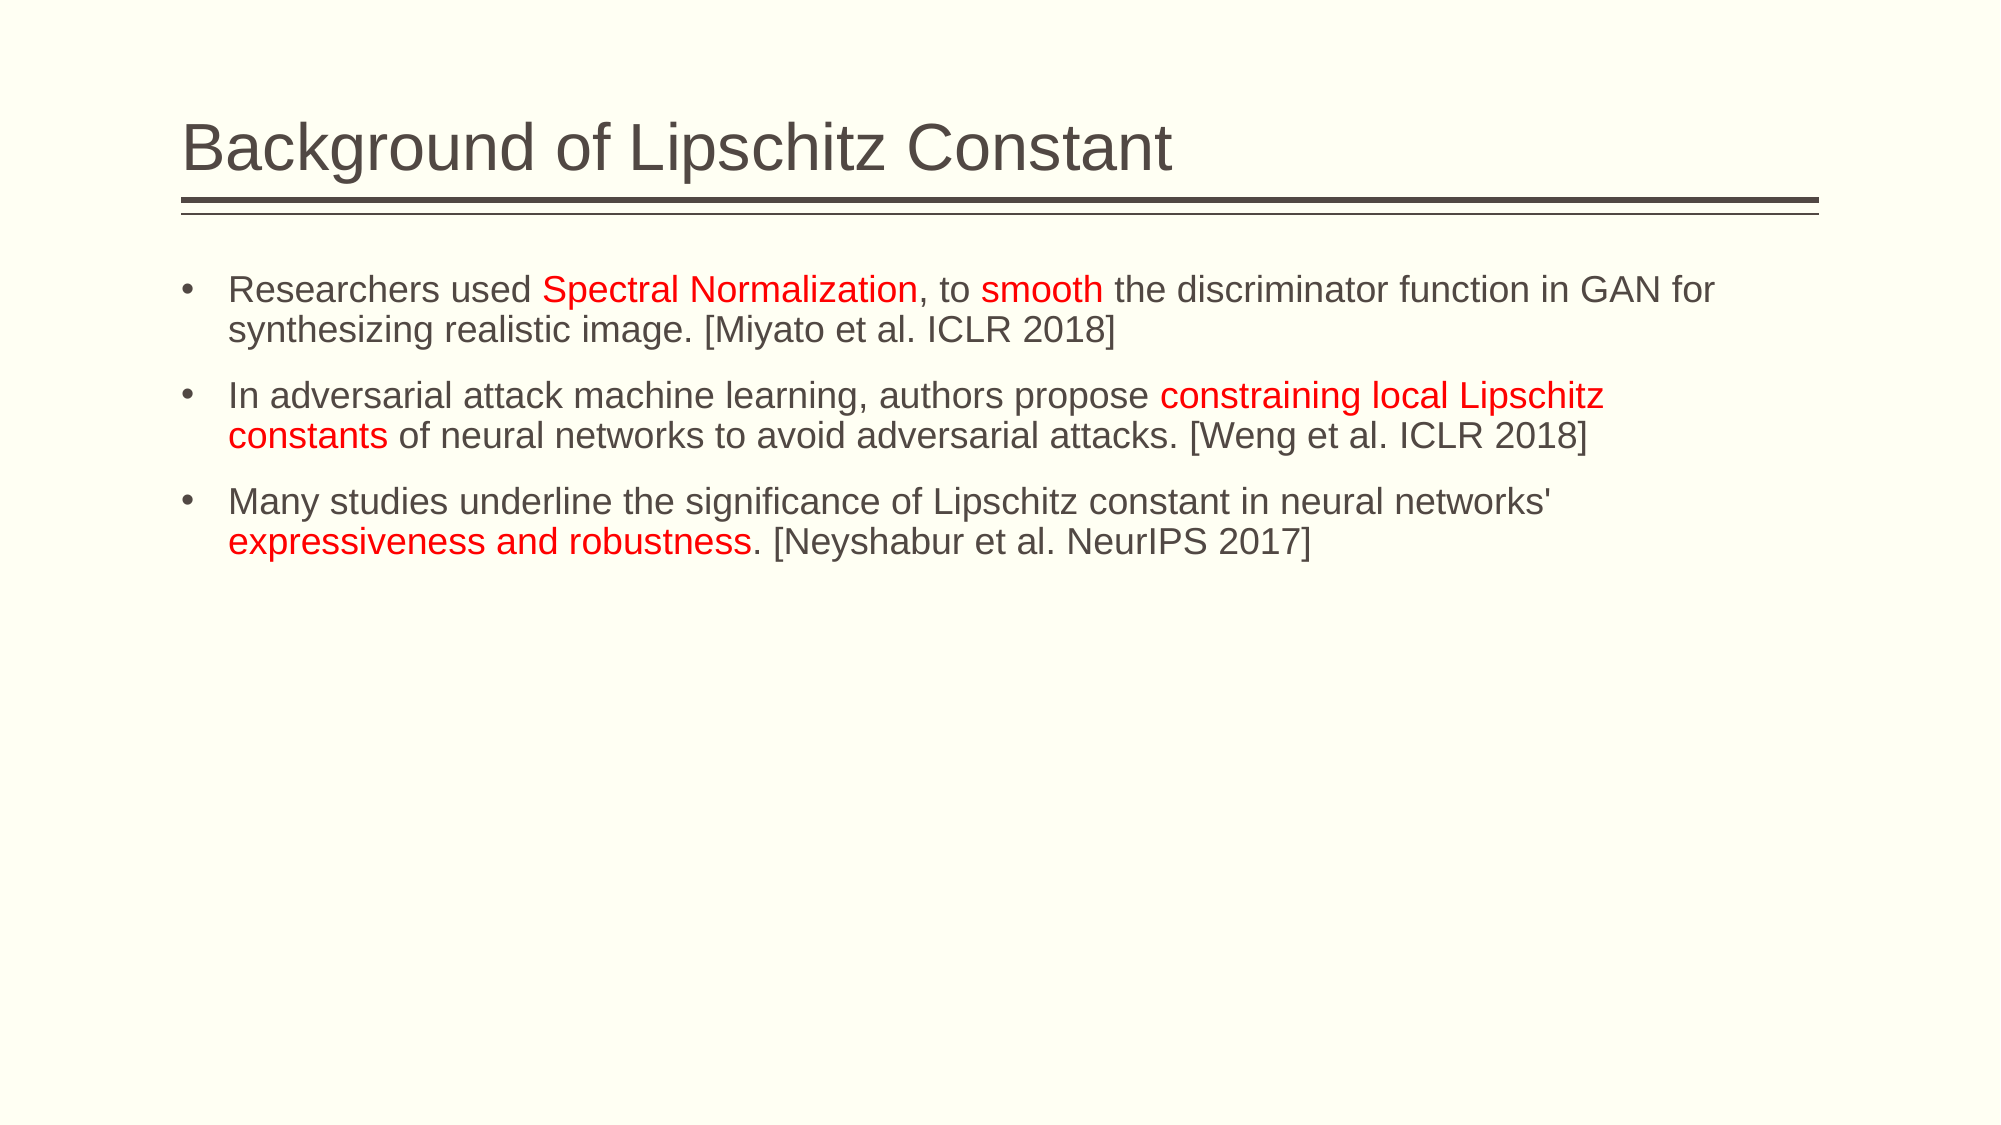

# Background of Lipschitz Constant
Researchers used Spectral Normalization, to smooth the discriminator function in GAN for synthesizing realistic image. [Miyato et al. ICLR 2018]
In adversarial attack machine learning, authors propose constraining local Lipschitz constants of neural networks to avoid adversarial attacks. [Weng et al. ICLR 2018]
Many studies underline the significance of Lipschitz constant in neural networks' expressiveness and robustness. [Neyshabur et al. NeurIPS 2017]